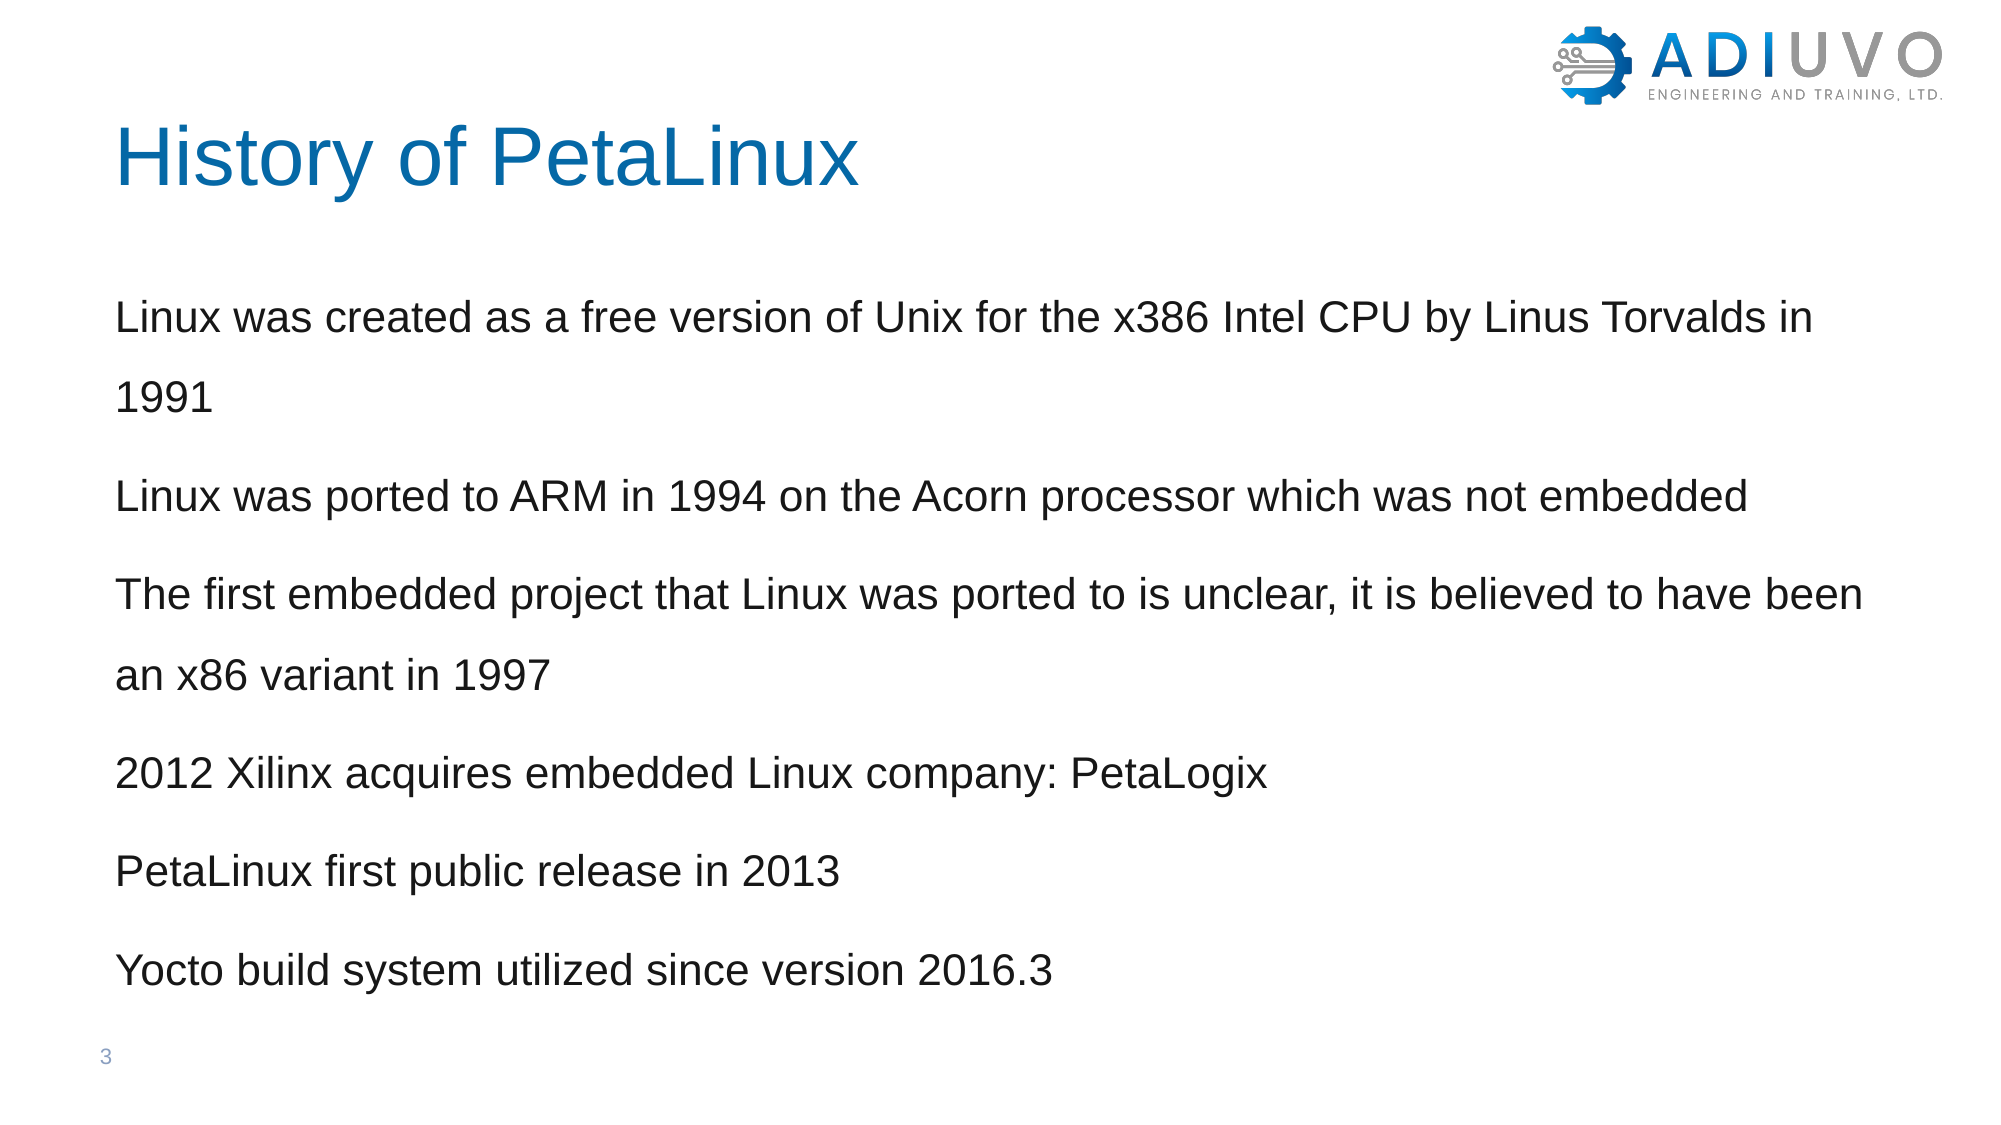

# History of PetaLinux
Linux was created as a free version of Unix for the x386 Intel CPU by Linus Torvalds in 1991
Linux was ported to ARM in 1994 on the Acorn processor which was not embedded
The first embedded project that Linux was ported to is unclear, it is believed to have been an x86 variant in 1997
2012 Xilinx acquires embedded Linux company: PetaLogix
PetaLinux first public release in 2013
Yocto build system utilized since version 2016.3

3